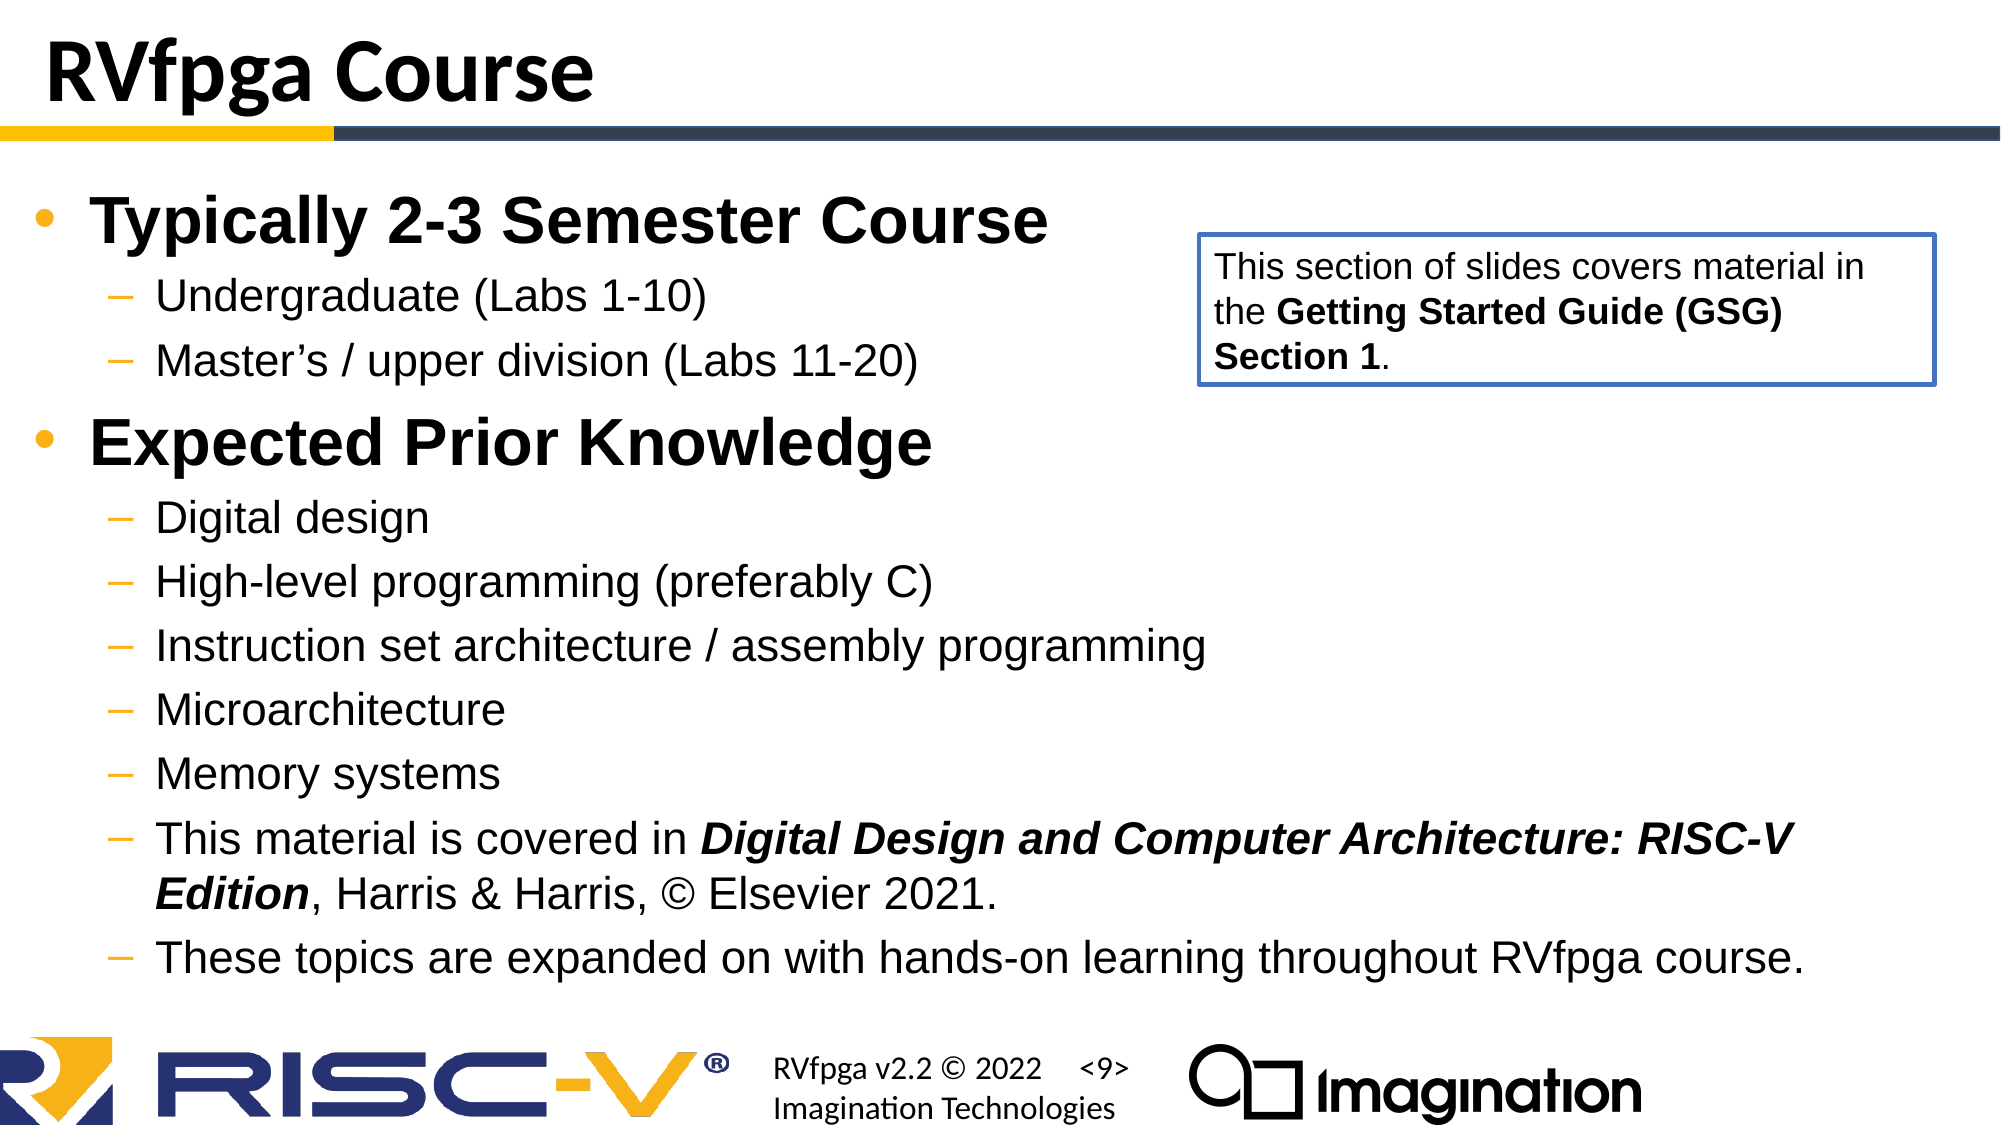

# RVfpga Course
Typically 2-3 Semester Course
Undergraduate (Labs 1-10)
Master’s / upper division (Labs 11-20)
Expected Prior Knowledge
Digital design
High-level programming (preferably C)
Instruction set architecture / assembly programming
Microarchitecture
Memory systems
This material is covered in Digital Design and Computer Architecture: RISC-V Edition, Harris & Harris, © Elsevier 2021.
These topics are expanded on with hands-on learning throughout RVfpga course.
This section of slides covers material in the Getting Started Guide (GSG) Section 1.